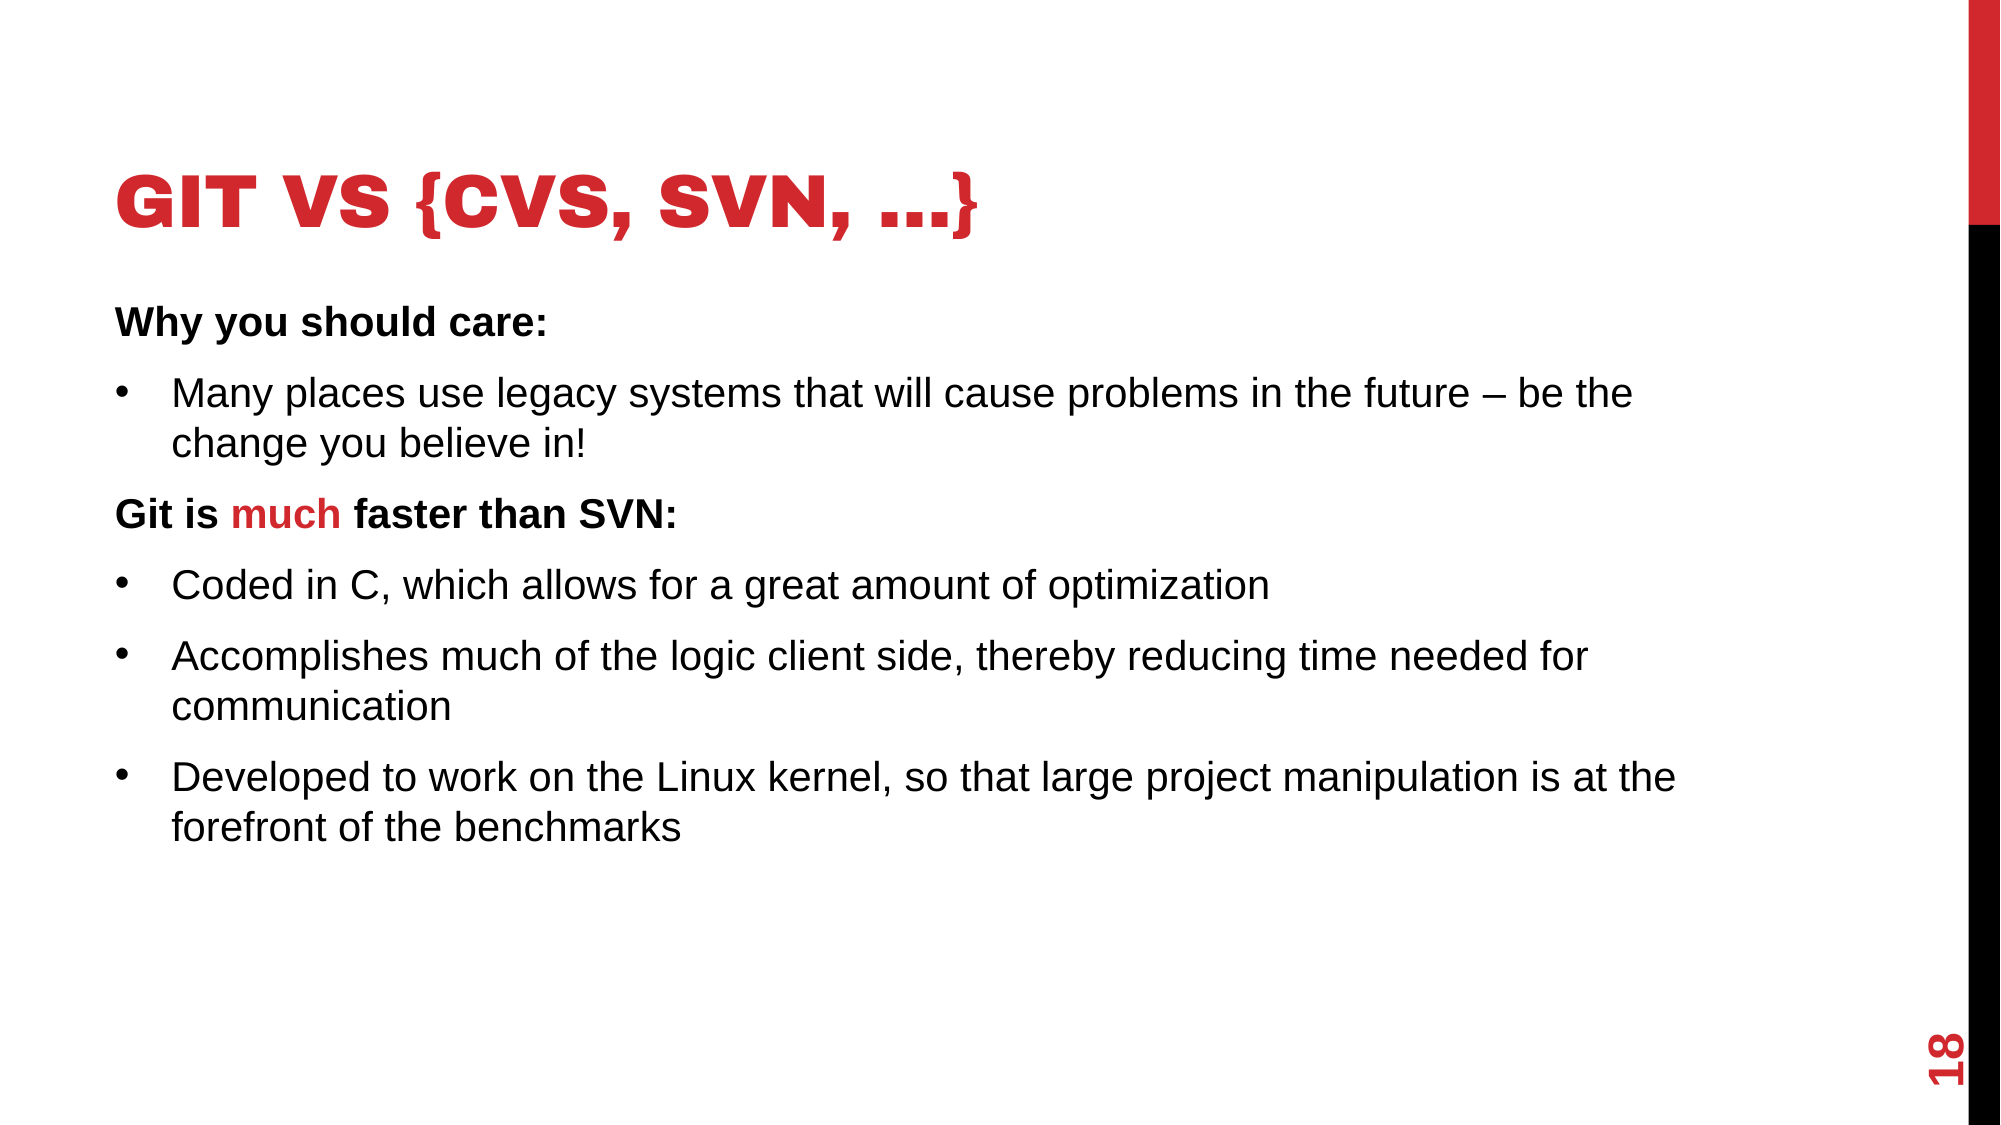

# Git vs {CVS, SVN, …}
Why you should care:
Many places use legacy systems that will cause problems in the future – be the change you believe in!
Git is much faster than SVN:
Coded in C, which allows for a great amount of optimization
Accomplishes much of the logic client side, thereby reducing time needed for communication
Developed to work on the Linux kernel, so that large project manipulation is at the forefront of the benchmarks
18